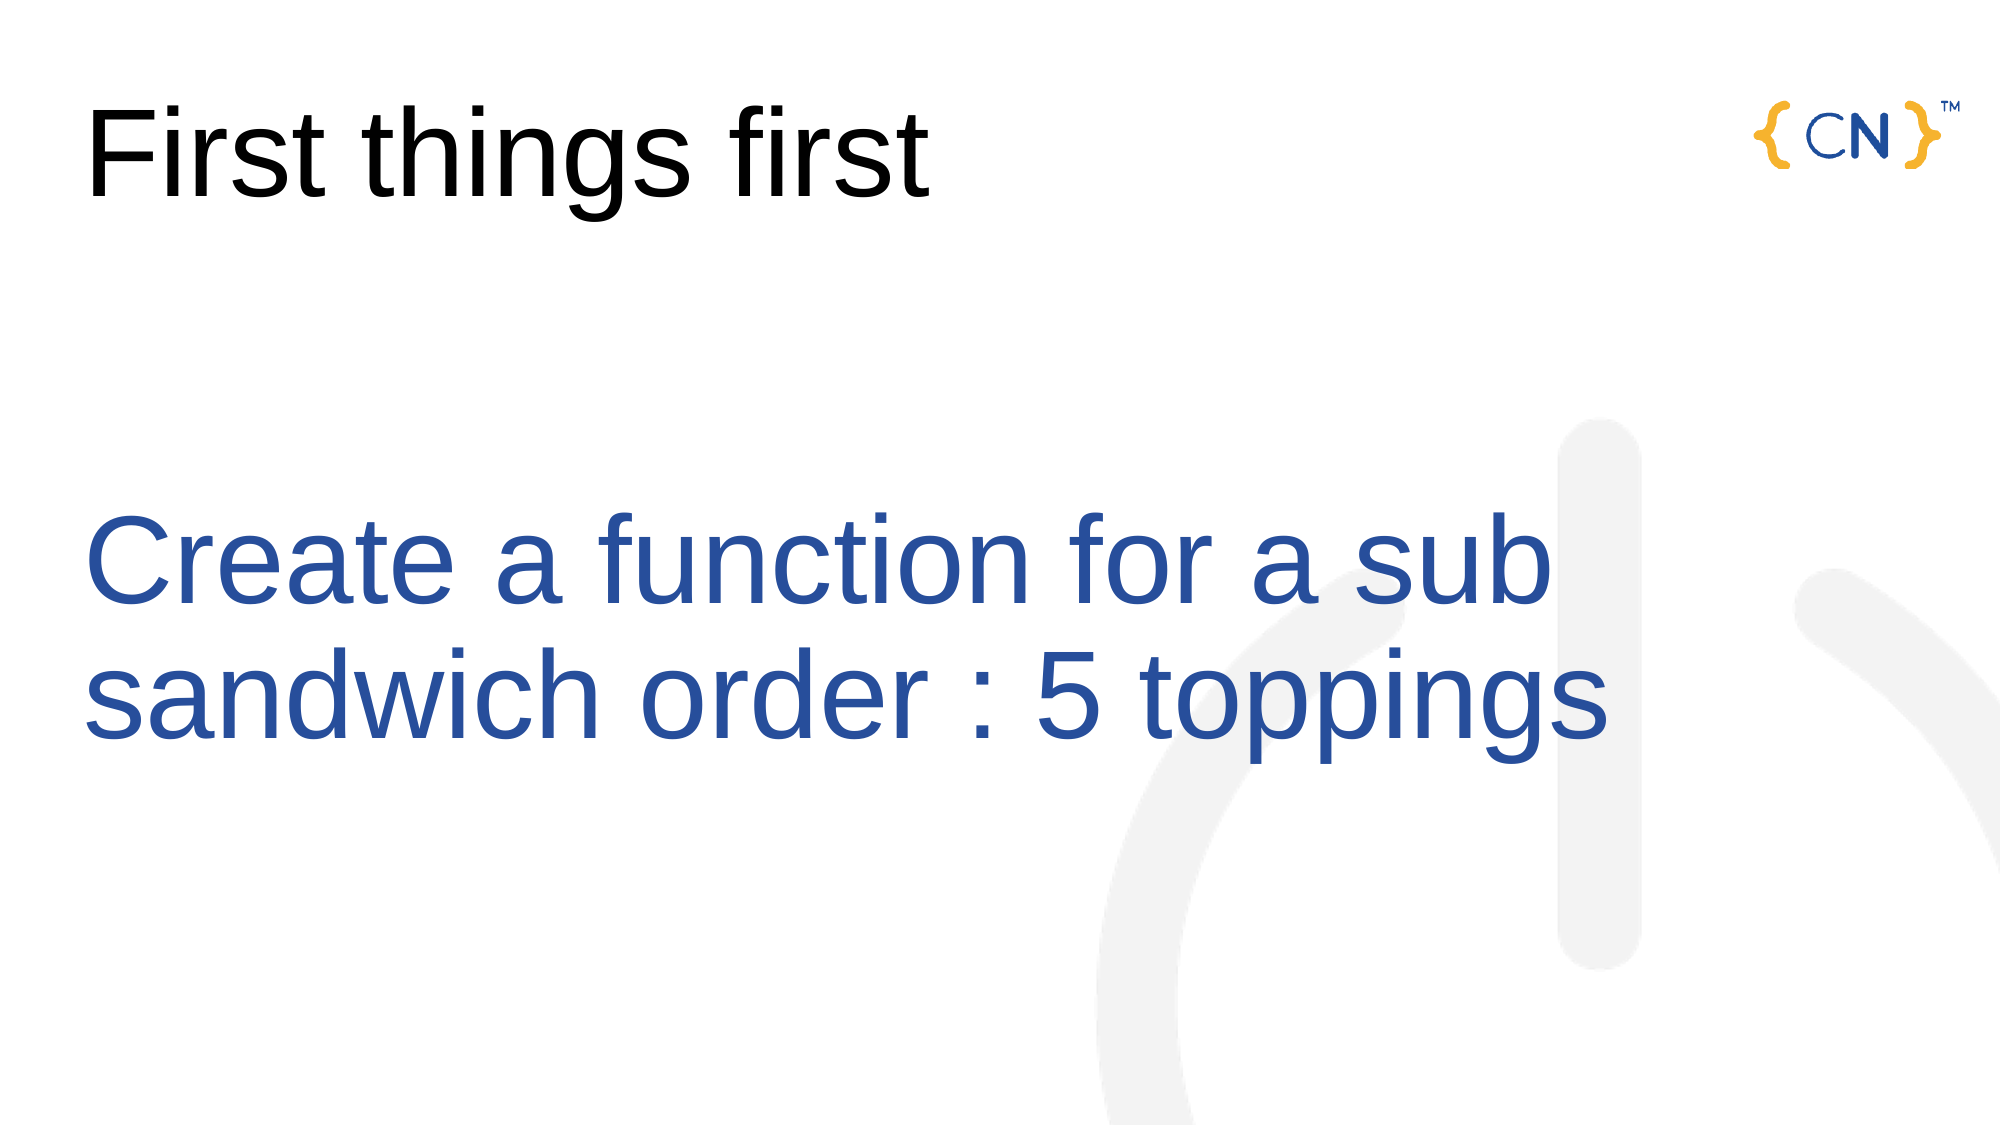

First things first
# Create a function for a sub sandwich order : 5 toppings